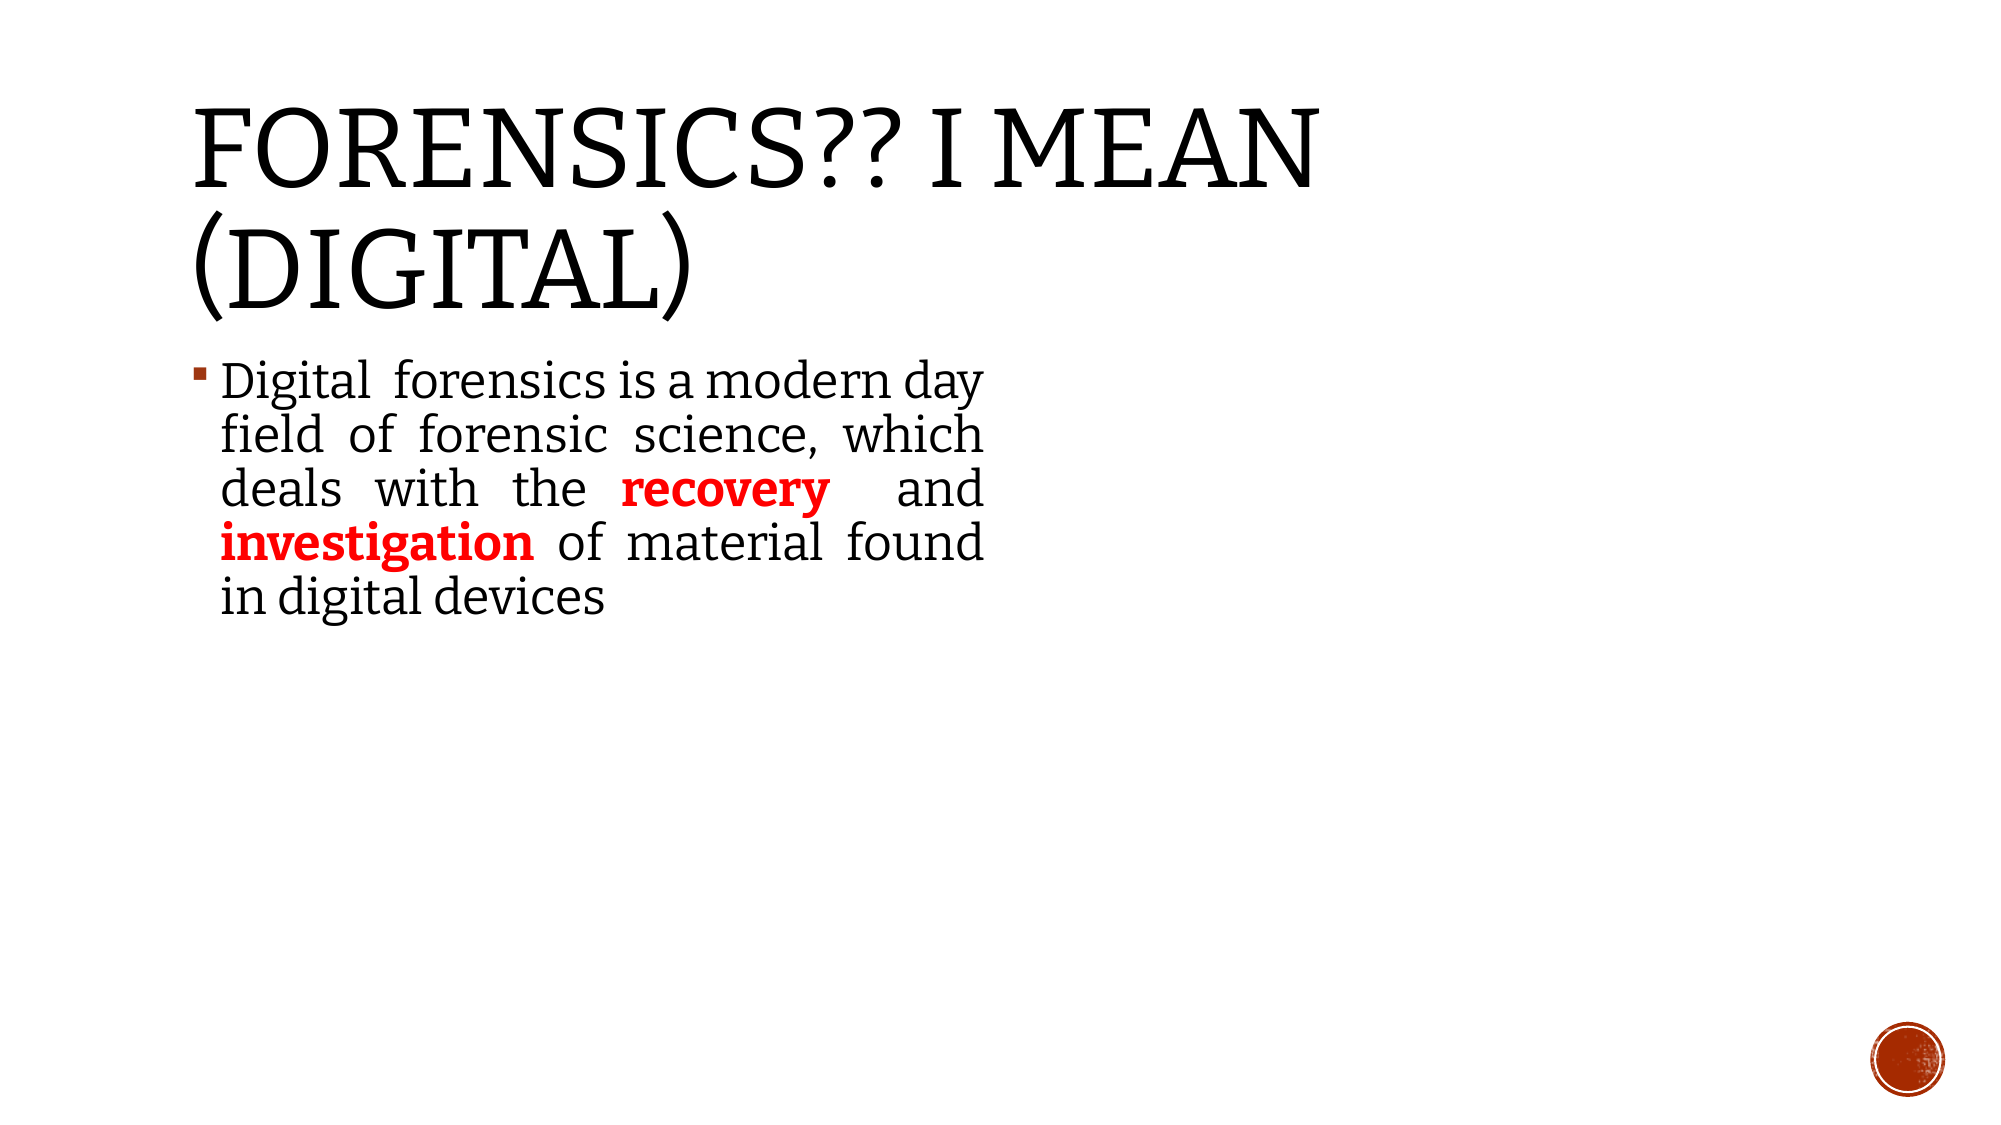

# FORENSICS?? I MEAN (DIGITAL)
Digital  forensics is a modern day field of forensic science, which deals with the recovery  and investigation of material found in digital devices